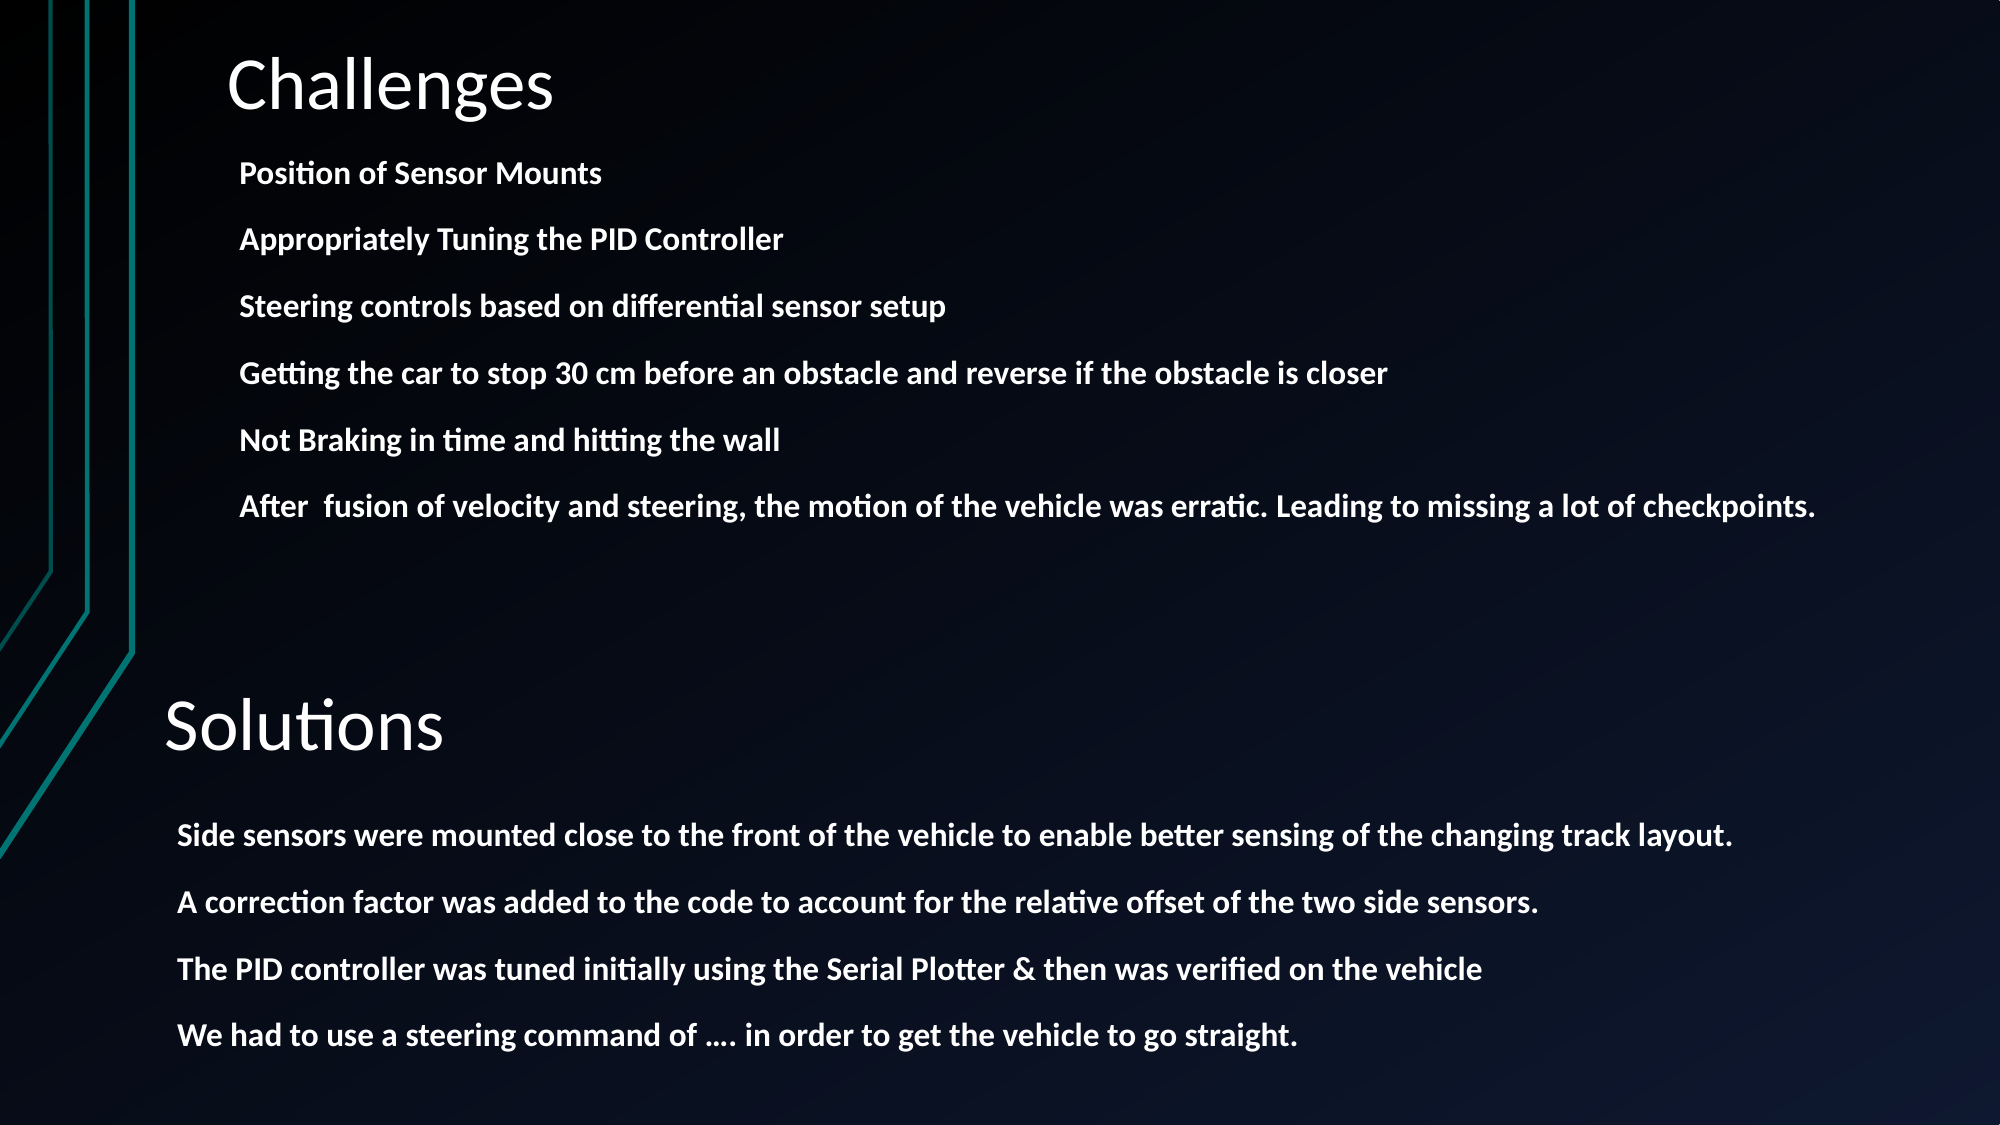

Challenges
Position of Sensor Mounts
Appropriately Tuning the PID Controller
Steering controls based on differential sensor setup
Getting the car to stop 30 cm before an obstacle and reverse if the obstacle is closer
Not Braking in time and hitting the wall
After  fusion of velocity and steering, the motion of the vehicle was erratic. Leading to missing a lot of checkpoints.

Solutions
Side sensors were mounted close to the front of the vehicle to enable better sensing of the changing track layout.
A correction factor was added to the code to account for the relative offset of the two side sensors.
The PID controller was tuned initially using the Serial Plotter & then was verified on the vehicle
We had to use a steering command of …. in order to get the vehicle to go straight.